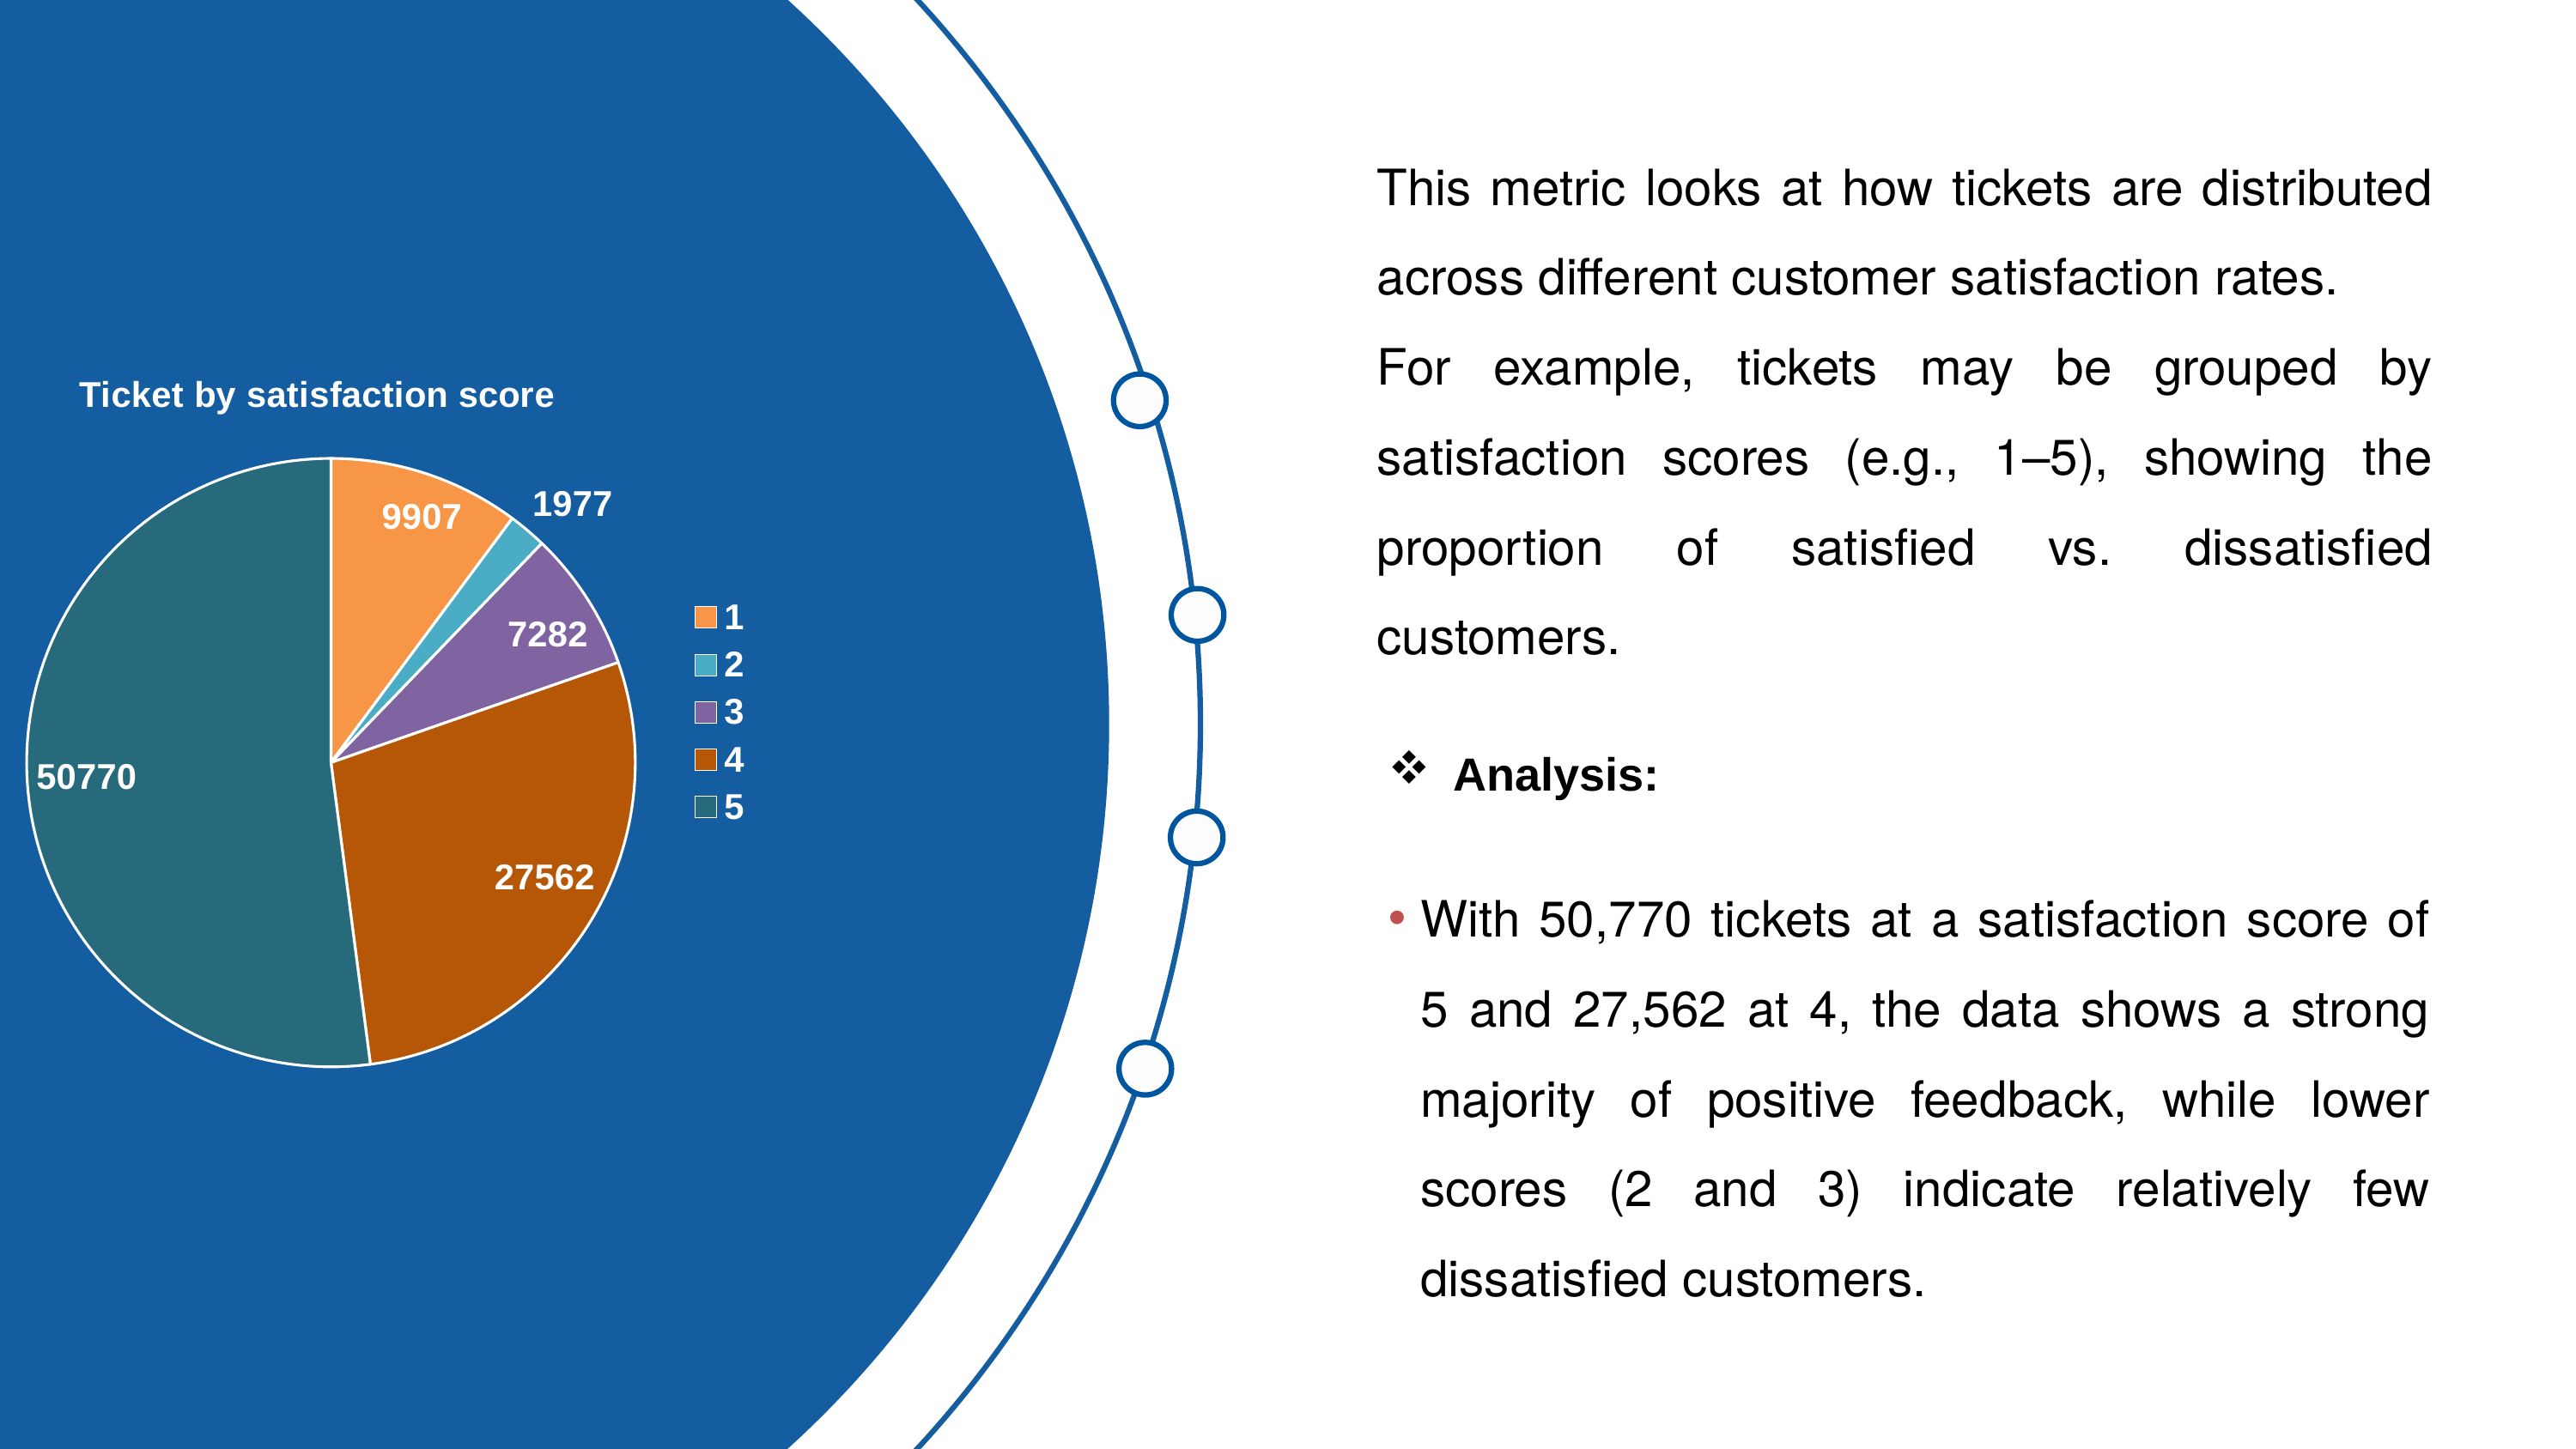

This metric looks at how tickets are distributed across different customer satisfaction rates.
For example, tickets may be grouped by satisfaction scores (e.g., 1–5), showing the proportion of satisfied vs. dissatisfied customers.

### Chart: Ticket by satisfaction score

| Category | Total |
|---|---|
| 1 | 9907.0 |
| 2 | 1977.0 |
| 3 | 7282.0 |
| 4 | 27562.0 |
| 5 | 50770.0 |

Analysis:

With 50,770 tickets at a satisfaction score of 5 and 27,562 at 4, the data shows a strong majority of positive feedback, while lower scores (2 and 3) indicate relatively few dissatisfied customers.